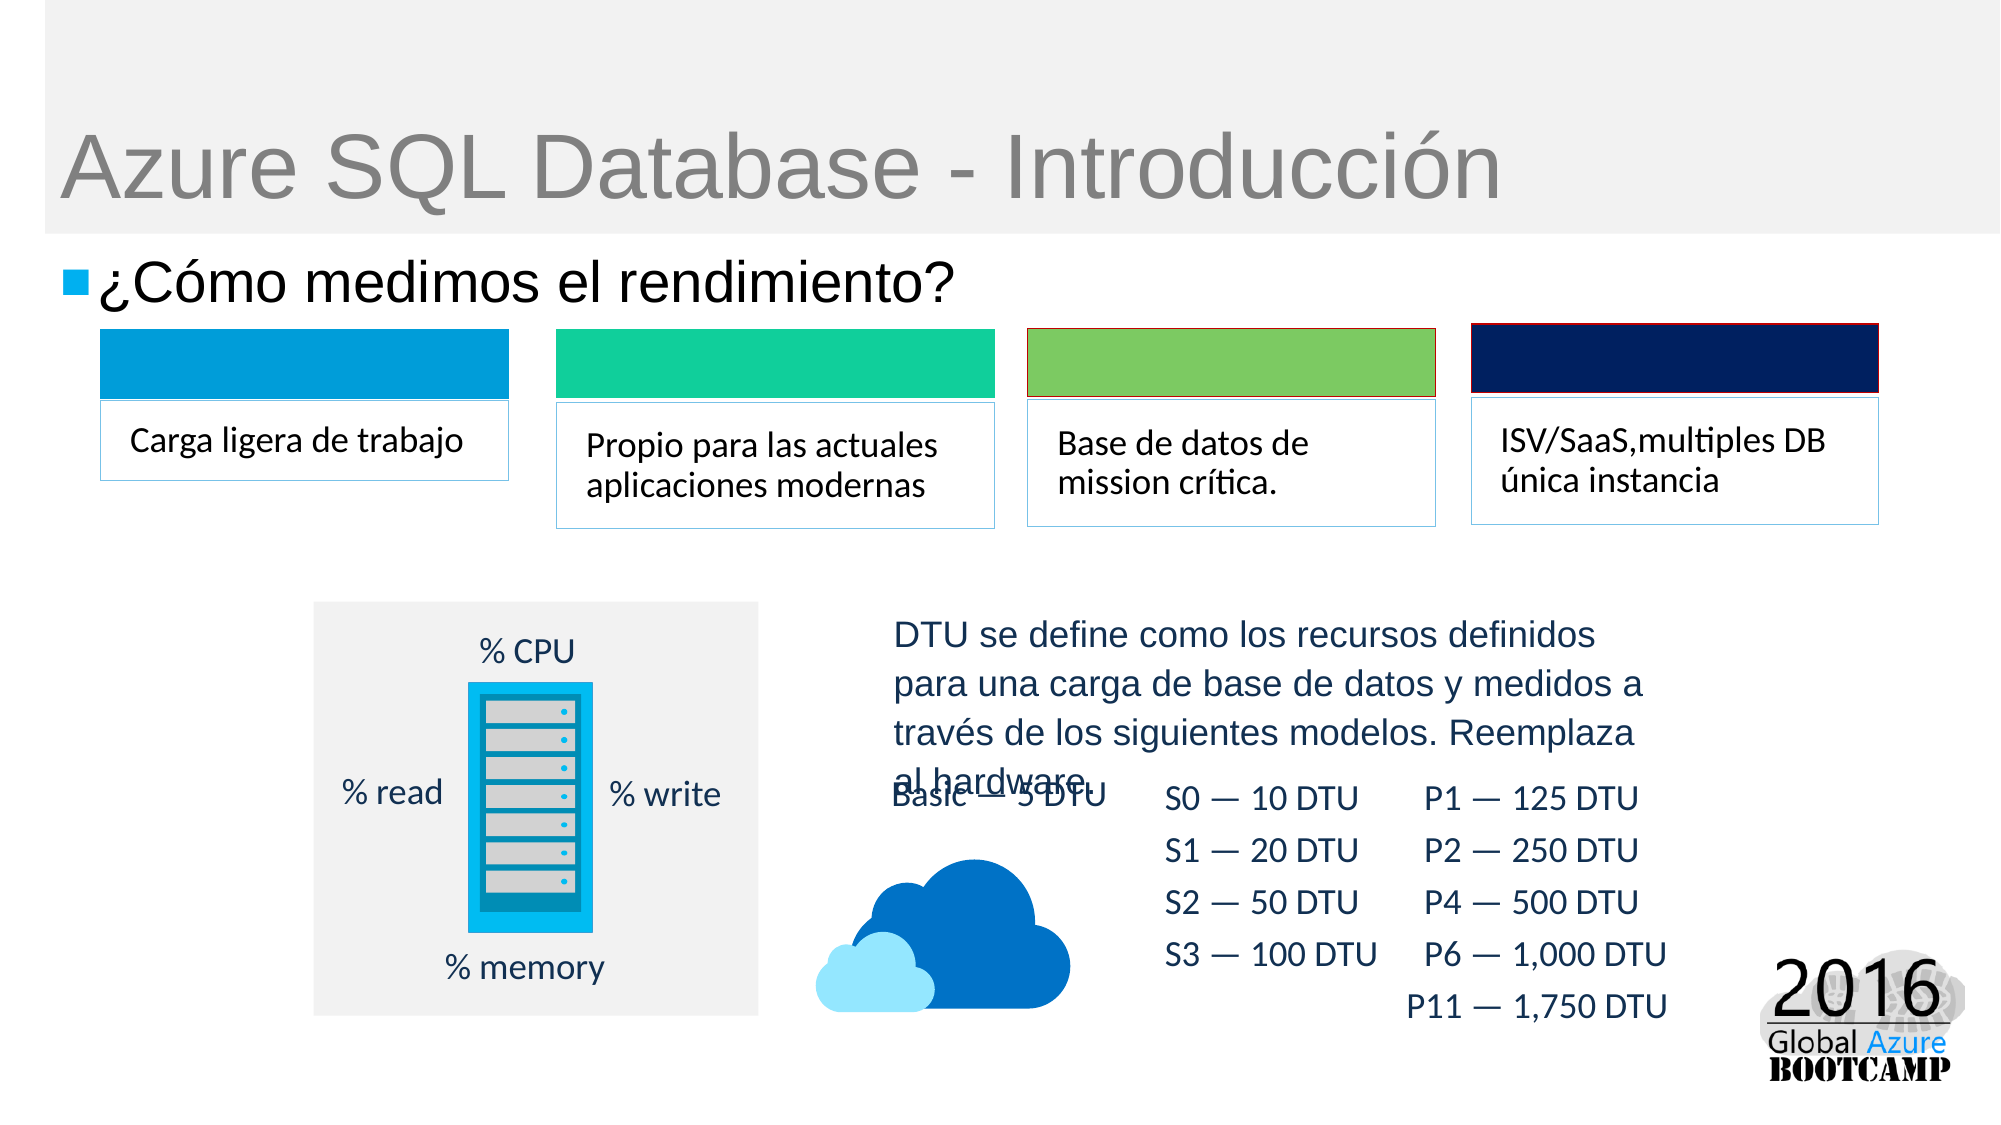

# Azure SQL Database - Introducción
¿Cómo medimos el rendimiento?
Elastic DB Pools
Premium
Standard
Basic
ISV/SaaS,multiples DB única instancia
Base de datos de mission crítica.
Carga ligera de trabajo
Propio para las actuales aplicaciones modernas
DTU se define como los recursos definidos para una carga de base de datos y medidos a través de los siguientes modelos. Reemplaza al hardware.

% CPU

% read
% write
% memory
Basic — 5 DTU
S0 — 10 DTU
S1 — 20 DTU
S2 — 50 DTU
S3 — 100 DTU
P1 — 125 DTU
P2 — 250 DTU
P4 — 500 DTU
P6 — 1,000 DTU
P11 — 1,750 DTU